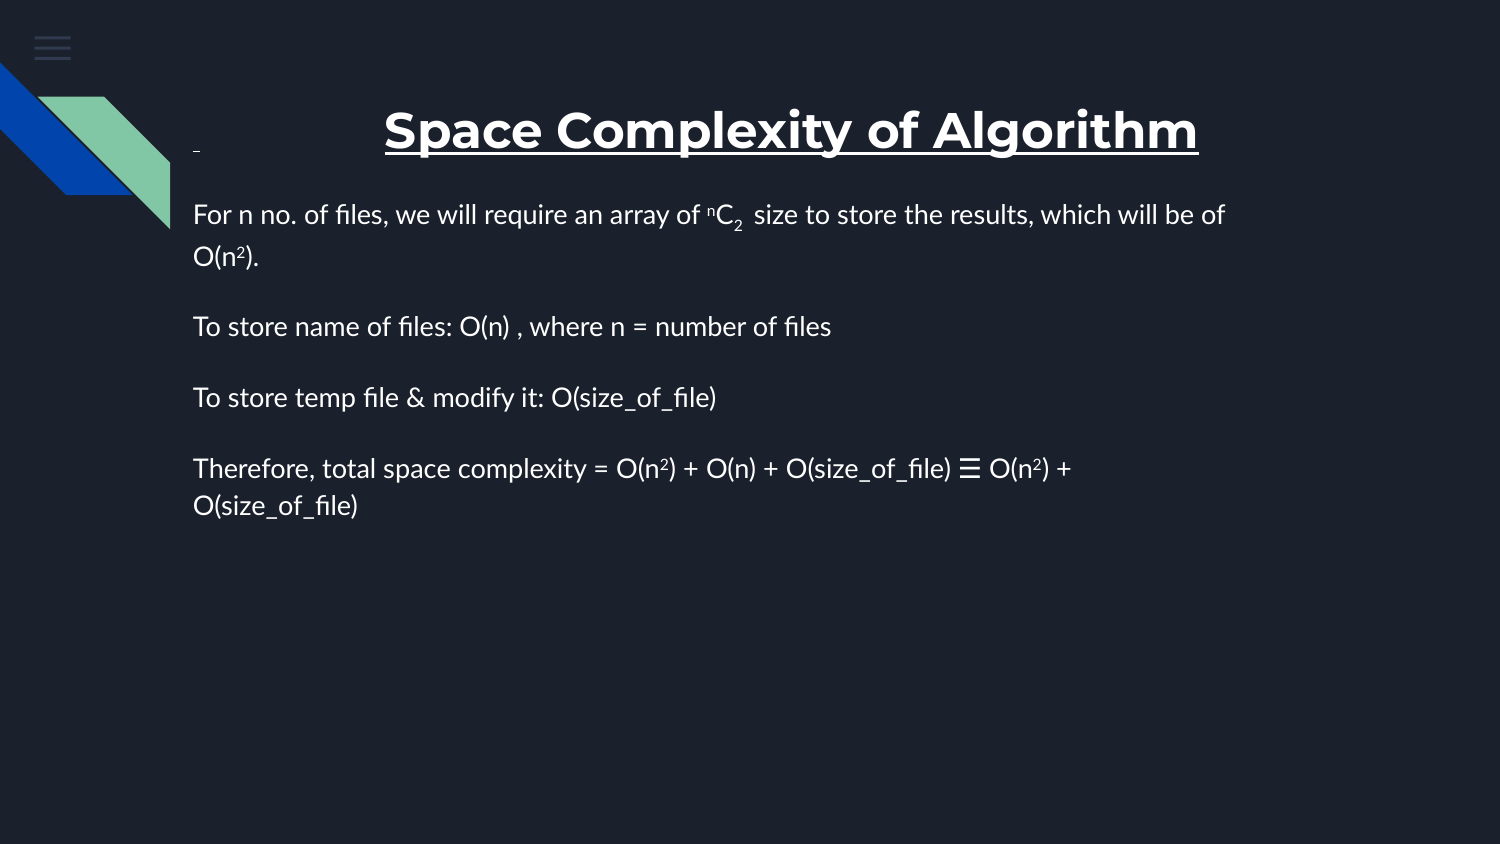

Space Complexity of Algorithm
For n no. of files, we will require an array of nC2  size to store the results, which will be of O(n2).
To store name of files: O(n) , where n = number of files
To store temp file & modify it: O(size_of_file)
Therefore, total space complexity = O(n2) + O(n) + O(size_of_file) ☰ O(n2) + O(size_of_file)